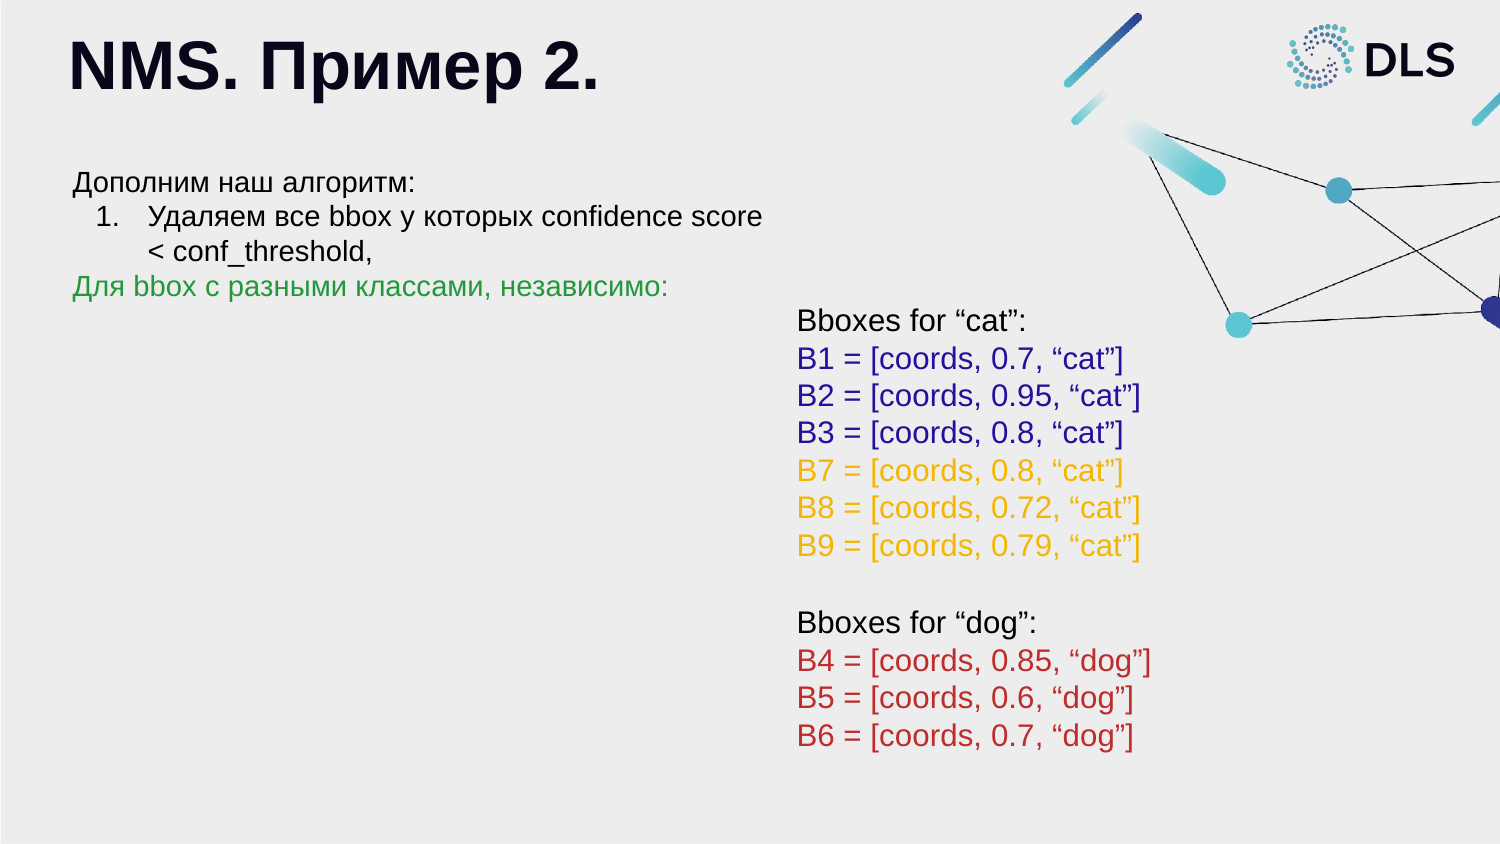

# NMS. Пример 2.
Дополним наш алгоритм:
Удаляем все bbox у которых confidence score < conf_threshold,
Для bbox с разными классами, независимо:
Bboxes for “cat”:
B1 = [coords, 0.7, “cat”]
B2 = [coords, 0.95, “cat”]
B3 = [coords, 0.8, “cat”]
B7 = [coords, 0.8, “cat”]
B8 = [coords, 0.72, “cat”]
B9 = [coords, 0.79, “cat”]
Bboxes for “dog”:
B4 = [coords, 0.85, “dog”]
B5 = [coords, 0.6, “dog”]
B6 = [coords, 0.7, “dog”]